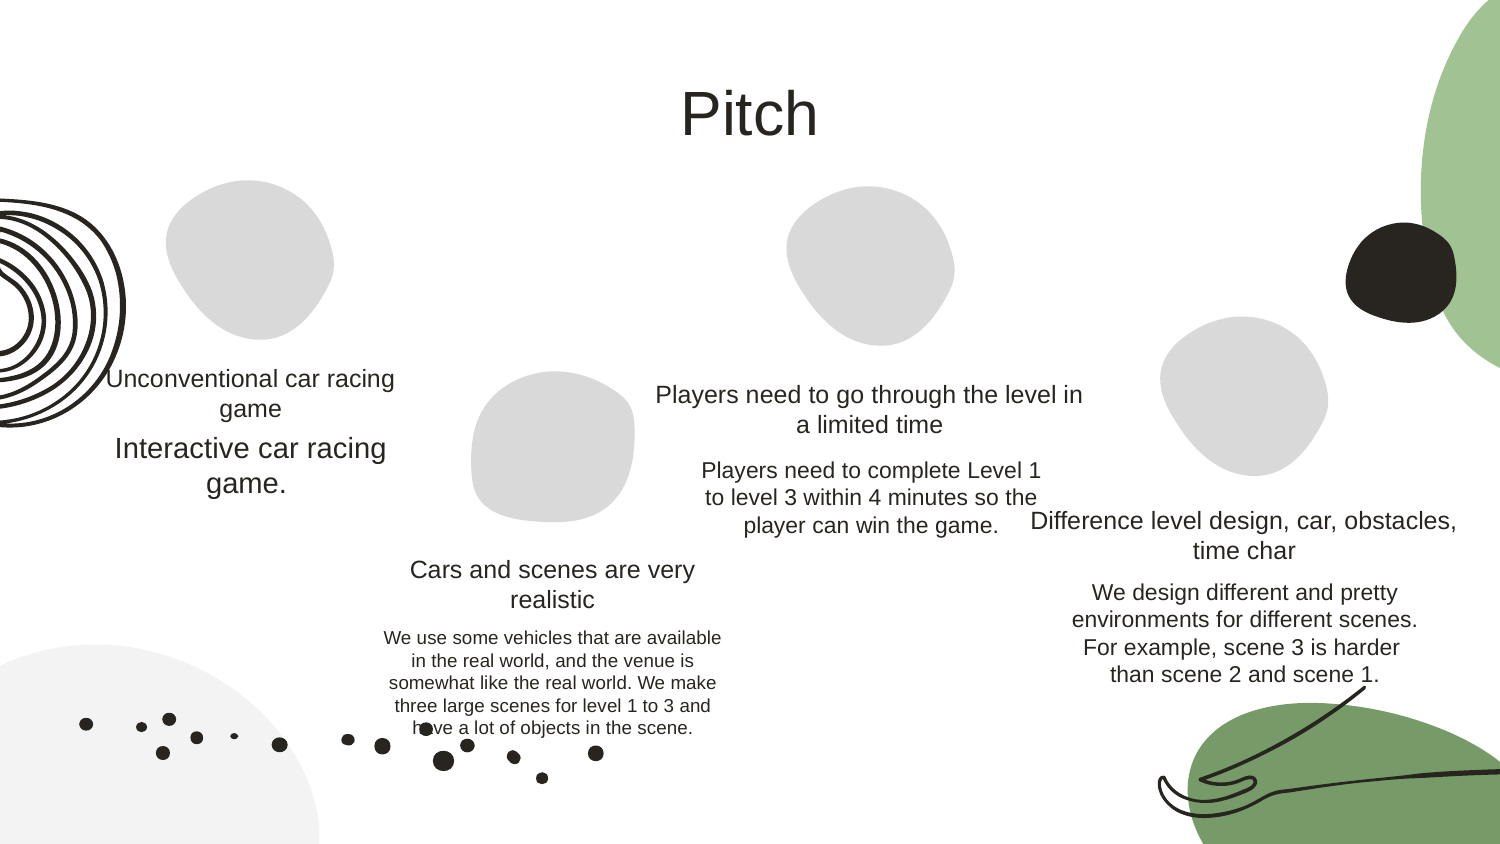

Pitch

# Unconventional car racing game

Players need to go through the level in a limited time
Interactive car racing game.
Players need to complete Level 1 to level 3 within 4 minutes so the player can win the game.
Difference level design, car, obstacles, time char
Cars and scenes are very realistic
We design different and pretty environments for different scenes. For example, scene 3 is harder  than scene 2 and scene 1.
We use some vehicles that are available in the real world, and the venue is somewhat like the real world. We make three large scenes for level 1 to 3 and have a lot of objects in the scene.